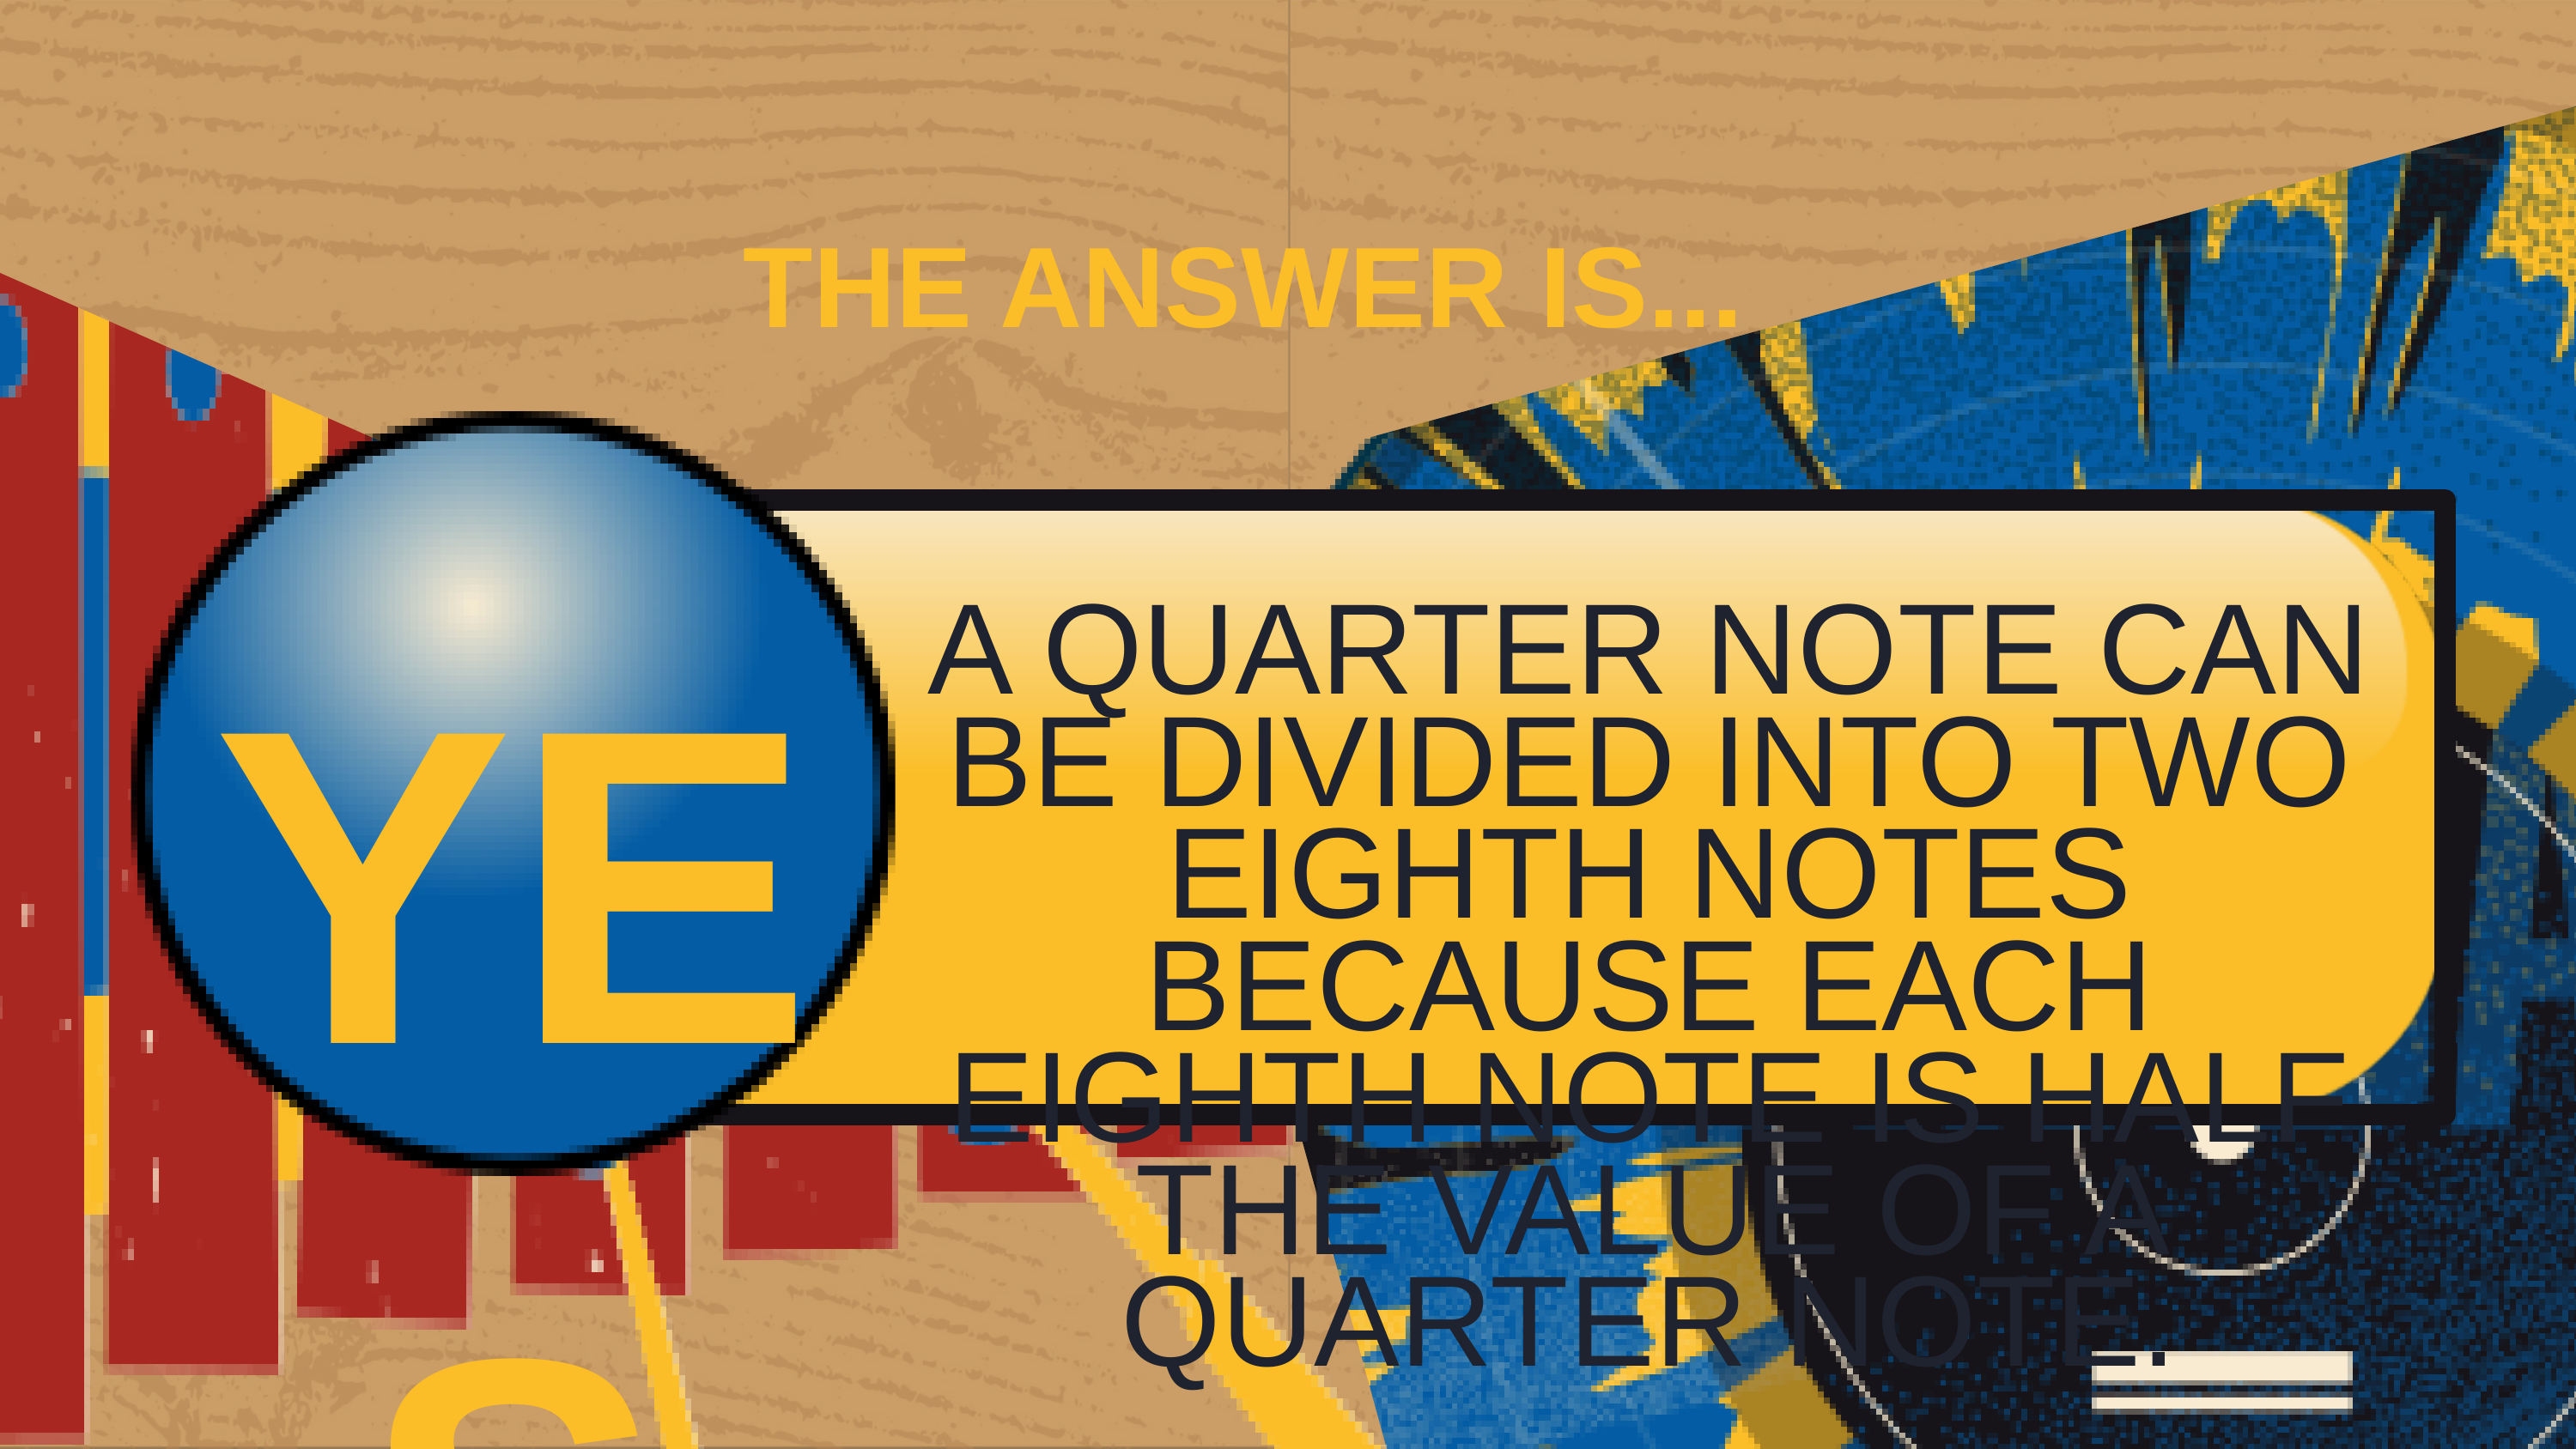

THE ANSWER IS...

YES

A QUARTER NOTE CAN BE DIVIDED INTO TWO EIGHTH NOTES BECAUSE EACH EIGHTH NOTE IS HALF THE VALUE OF A QUARTER NOTE.